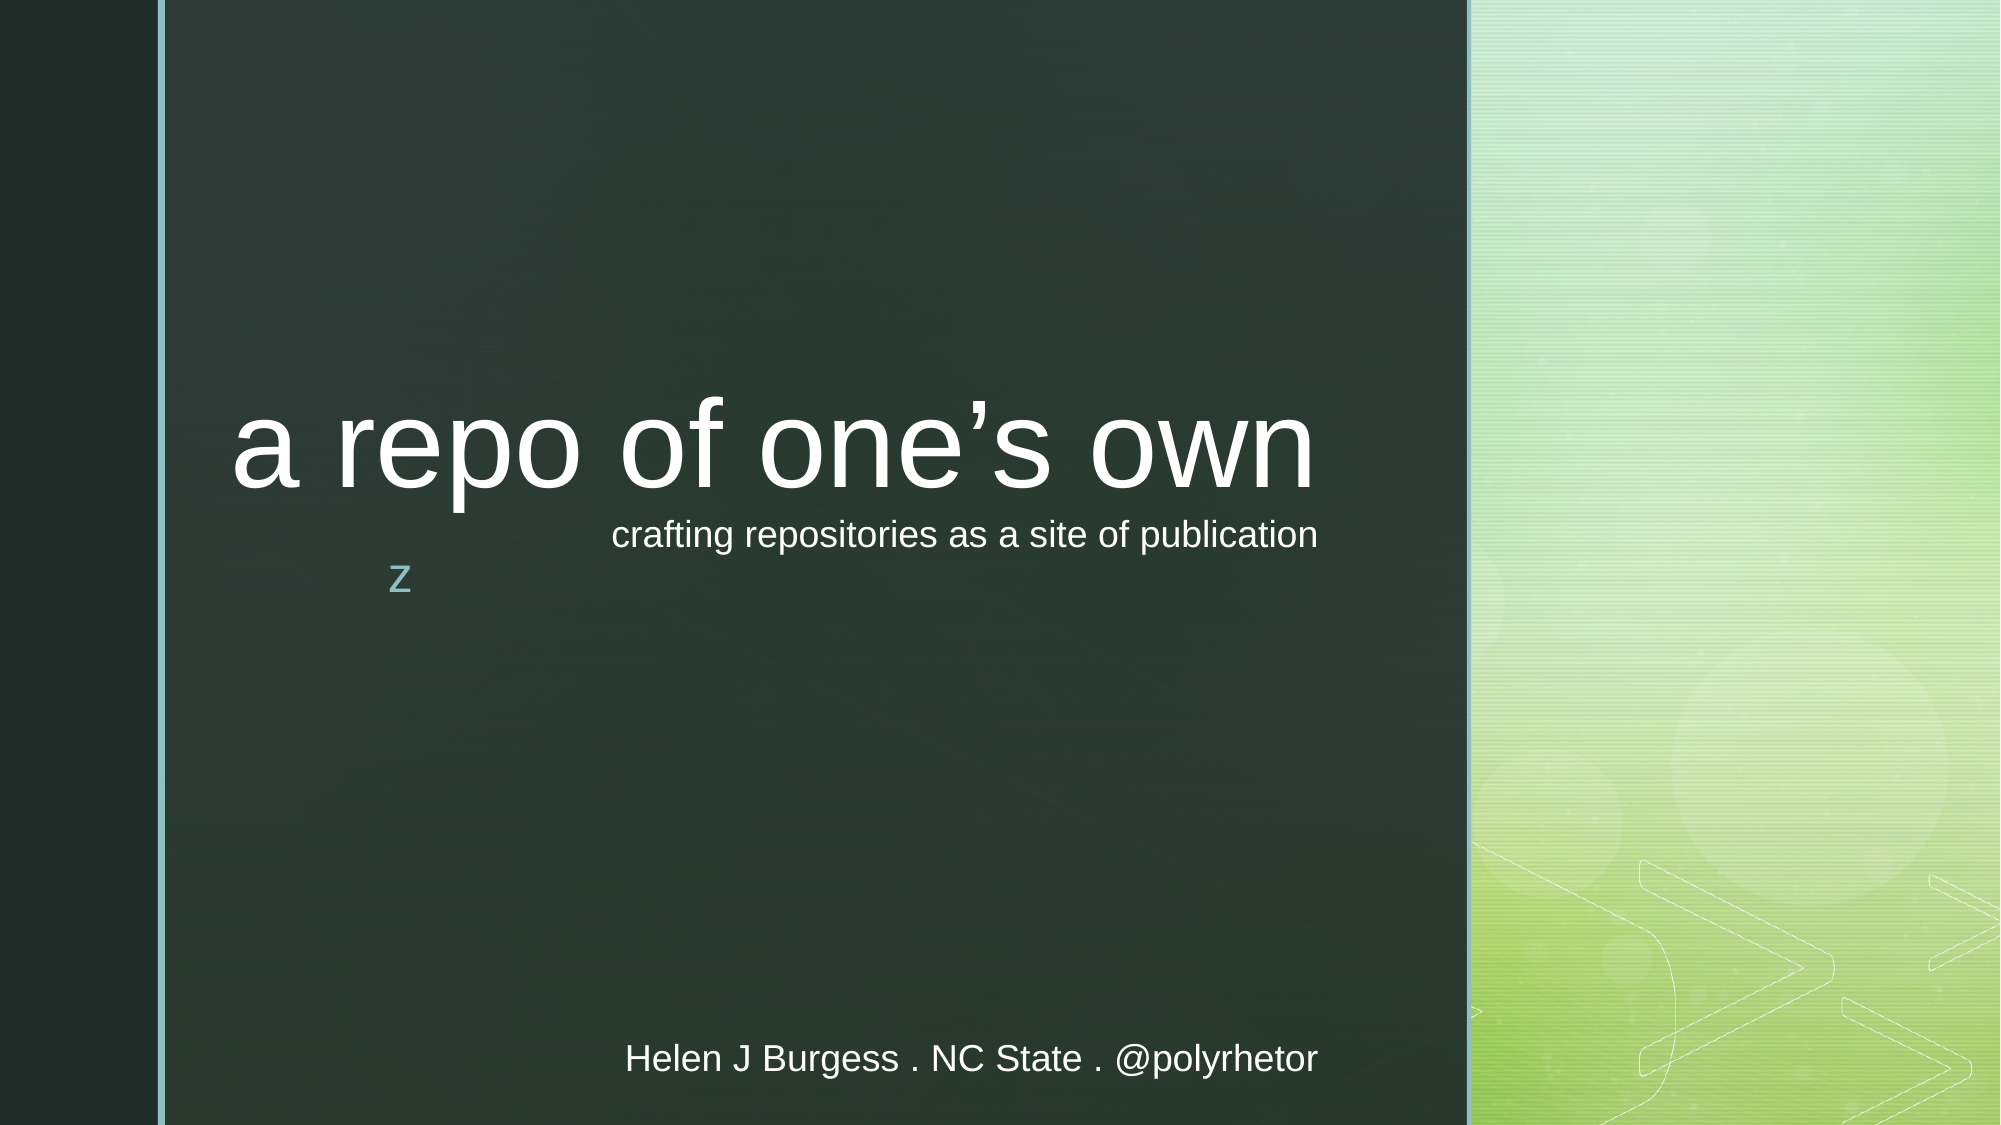

# a repo of one’s own
crafting repositories as a site of publication
Helen J Burgess . NC State . @polyrhetor